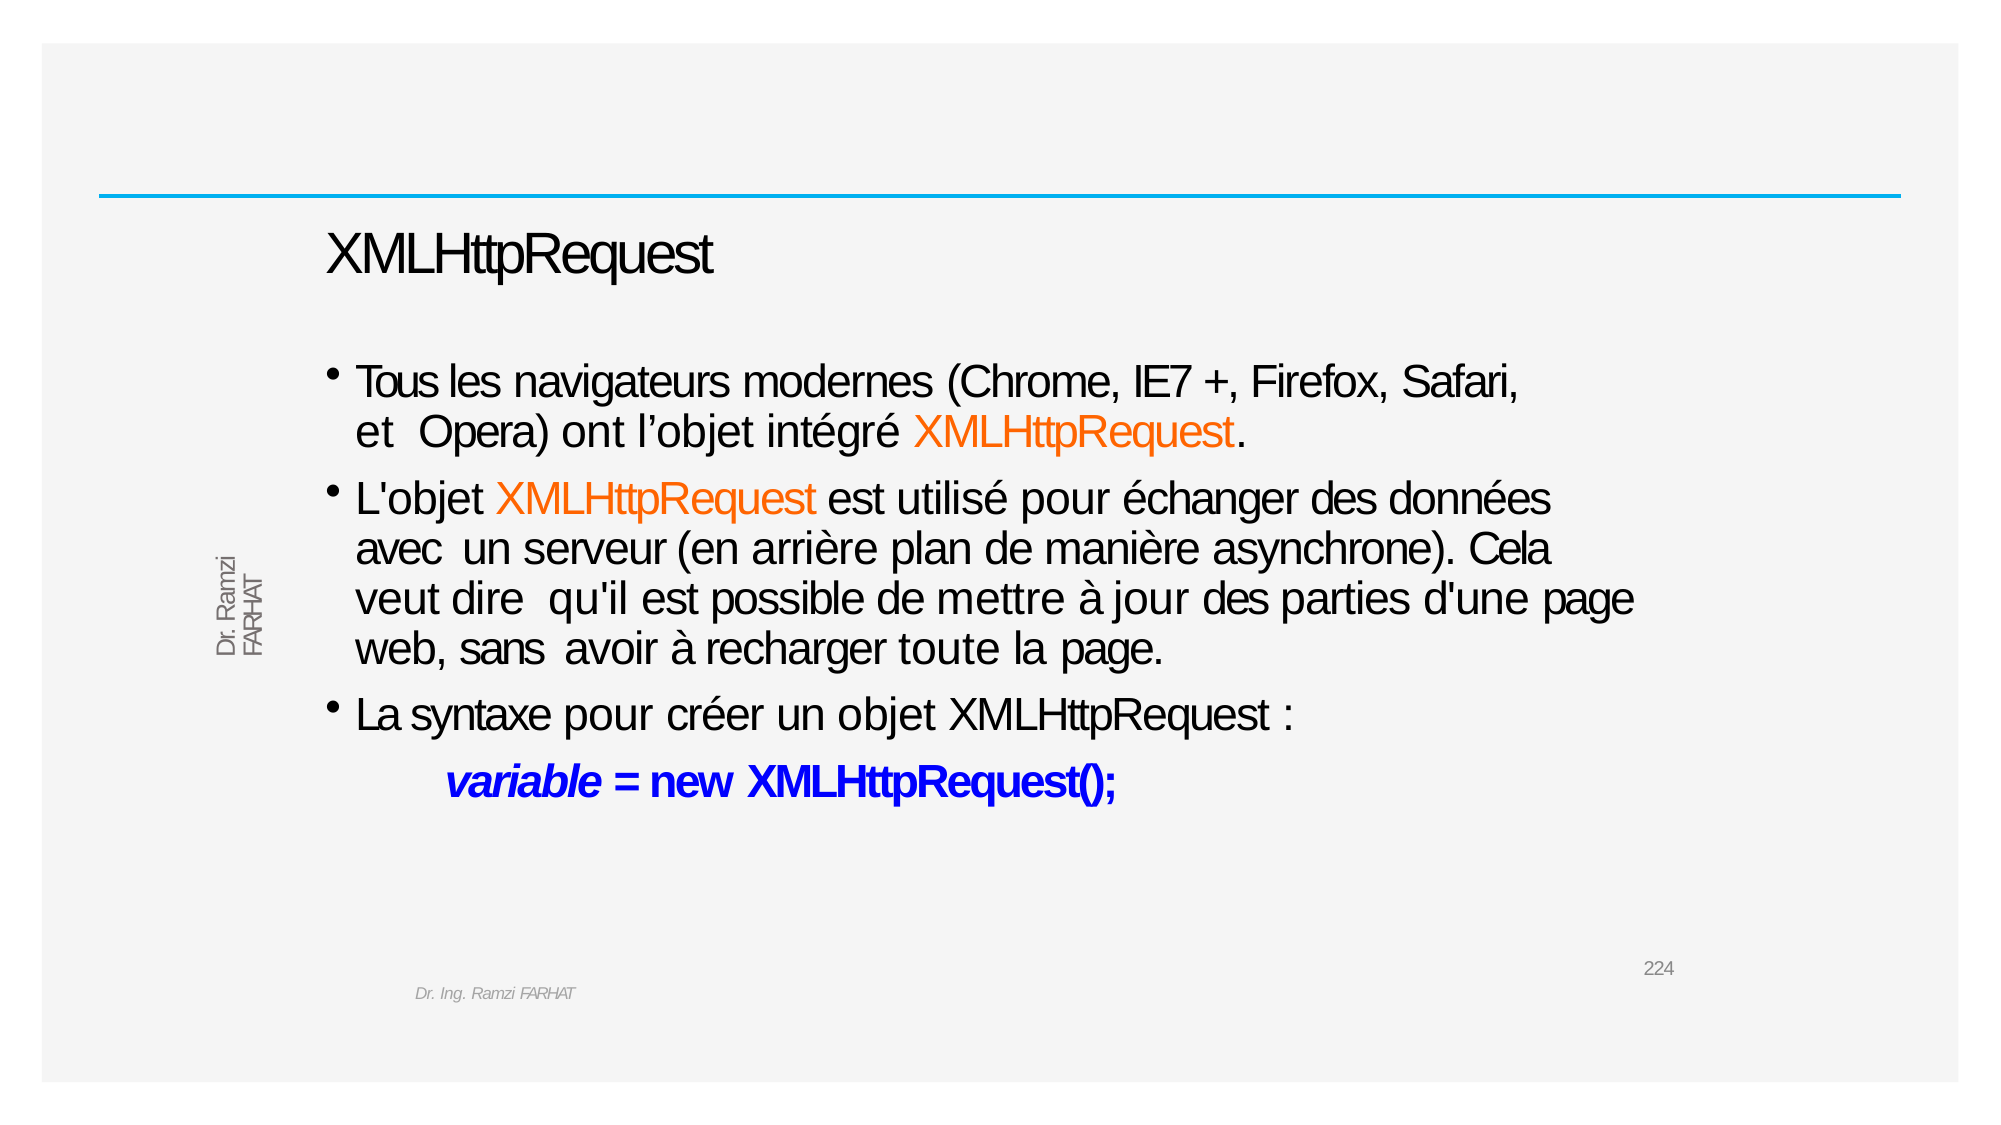

# XMLHttpRequest
Tous les navigateurs modernes (Chrome, IE7 +, Firefox, Safari, et  Opera) ont l’objet intégré XMLHttpRequest.
L'objet XMLHttpRequest est utilisé pour échanger des données avec  un serveur (en arrière plan de manière asynchrone). Cela veut dire  qu'il est possible de mettre à jour des parties d'une page web, sans  avoir à recharger toute la page.
La syntaxe pour créer un objet XMLHttpRequest :
variable = new XMLHttpRequest();
Dr. Ramzi FARHAT
224
Dr. Ing. Ramzi FARHAT